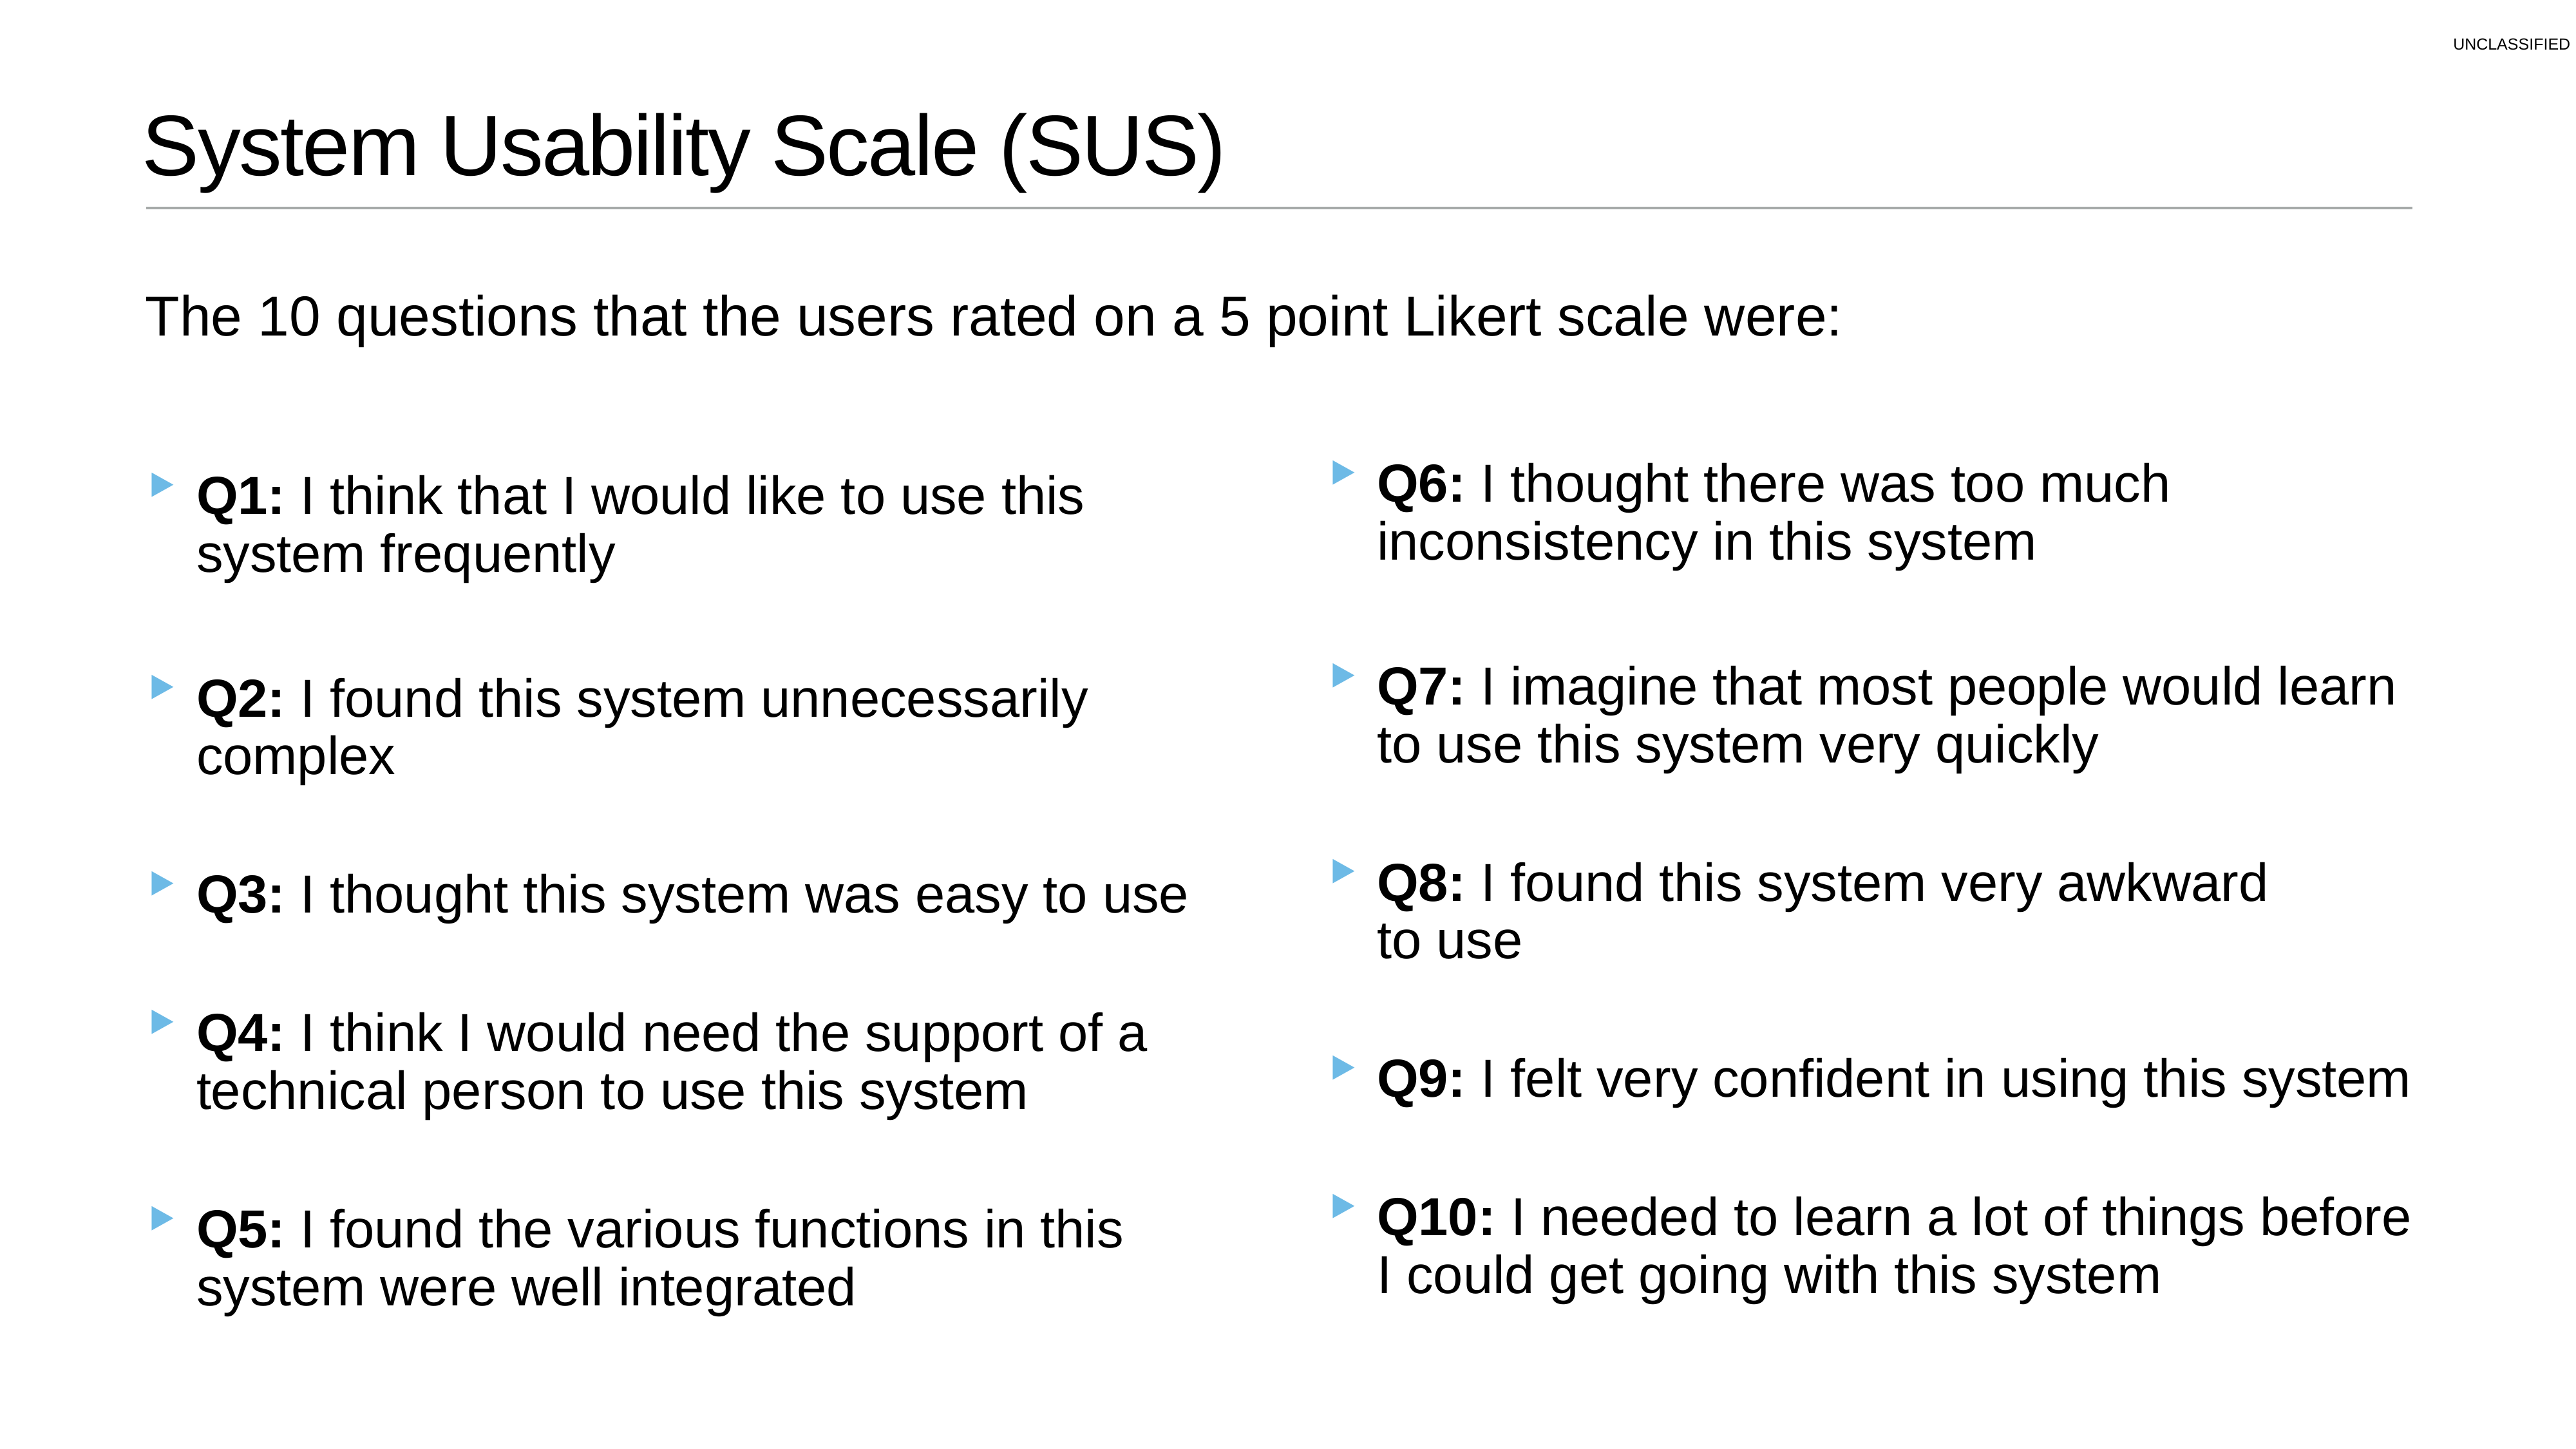

# System Usability Scale (SUS)
The 10 questions that the users rated on a 5 point Likert scale were:
Q6: I thought there was too much inconsistency in this system
Q7: I imagine that most people would learn to use this system very quickly
Q8: I found this system very awkward
to use
Q9: I felt very confident in using this system
Q10: I needed to learn a lot of things before I could get going with this system

Q1: I think that I would like to use this system frequently
Q2: I found this system unnecessarily complex
Q3: I thought this system was easy to use
Q4: I think I would need the support of a technical person to use this system
Q5: I found the various functions in this system were well integrated